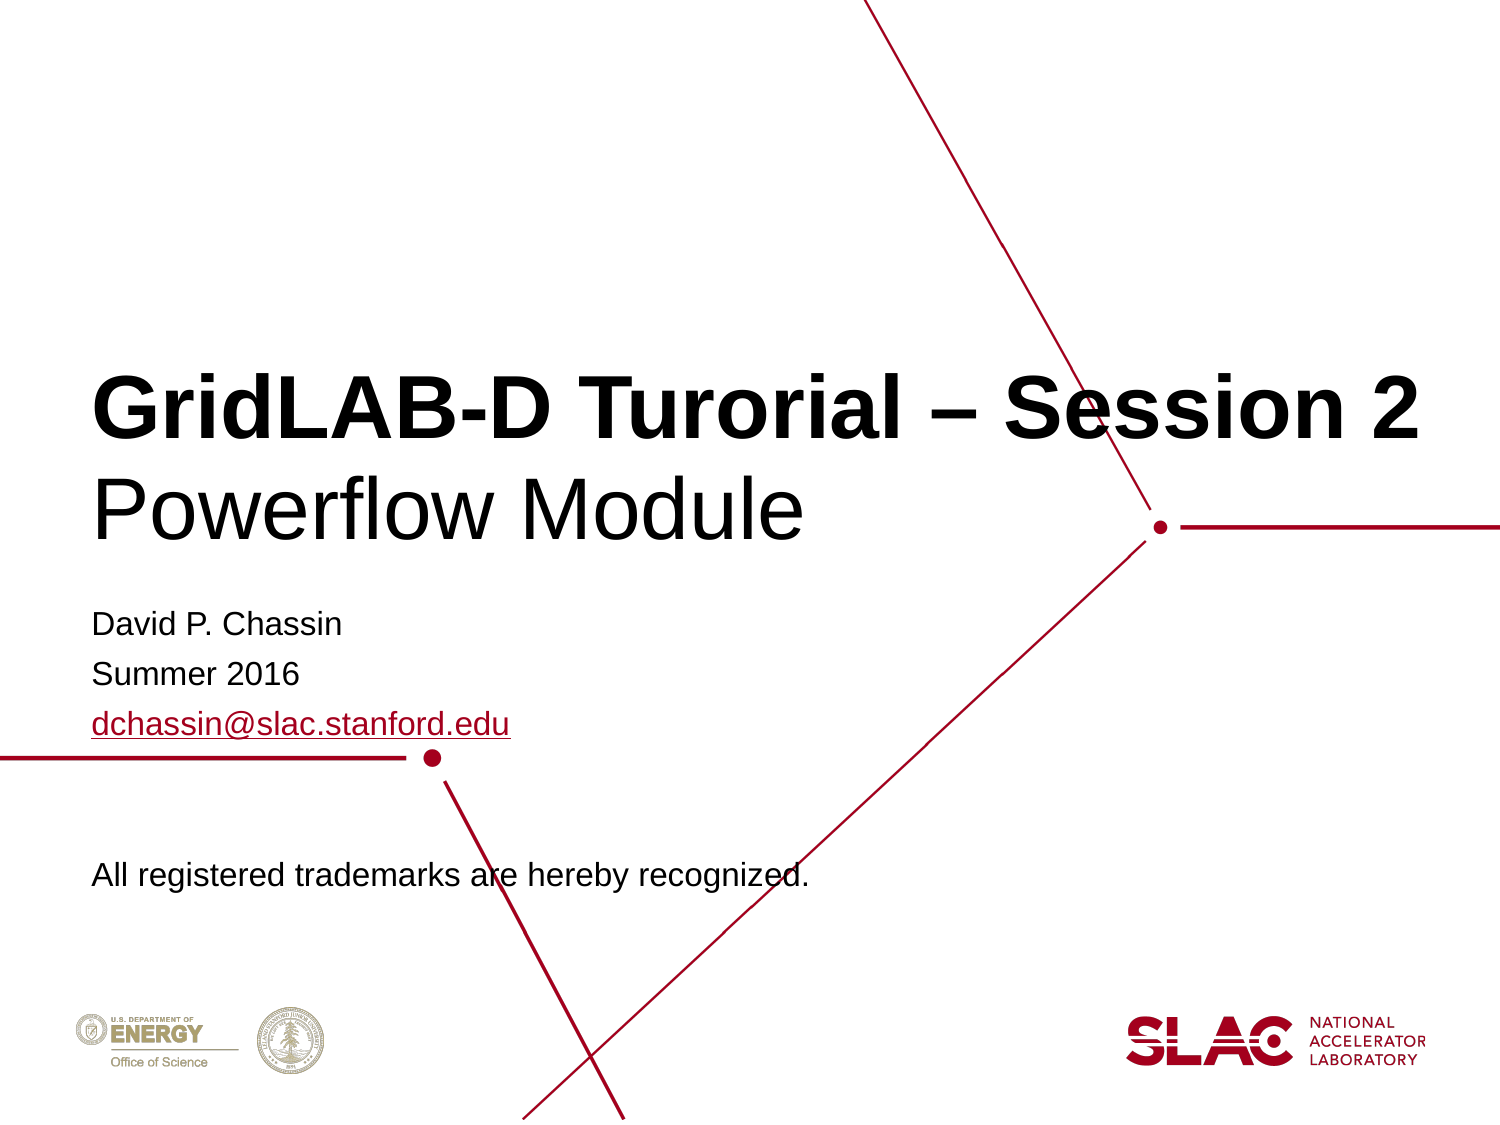

# GridLAB-D Turorial – Session 2
Powerflow Module
David P. Chassin
Summer 2016
dchassin@slac.stanford.edu

All registered trademarks are hereby recognized.